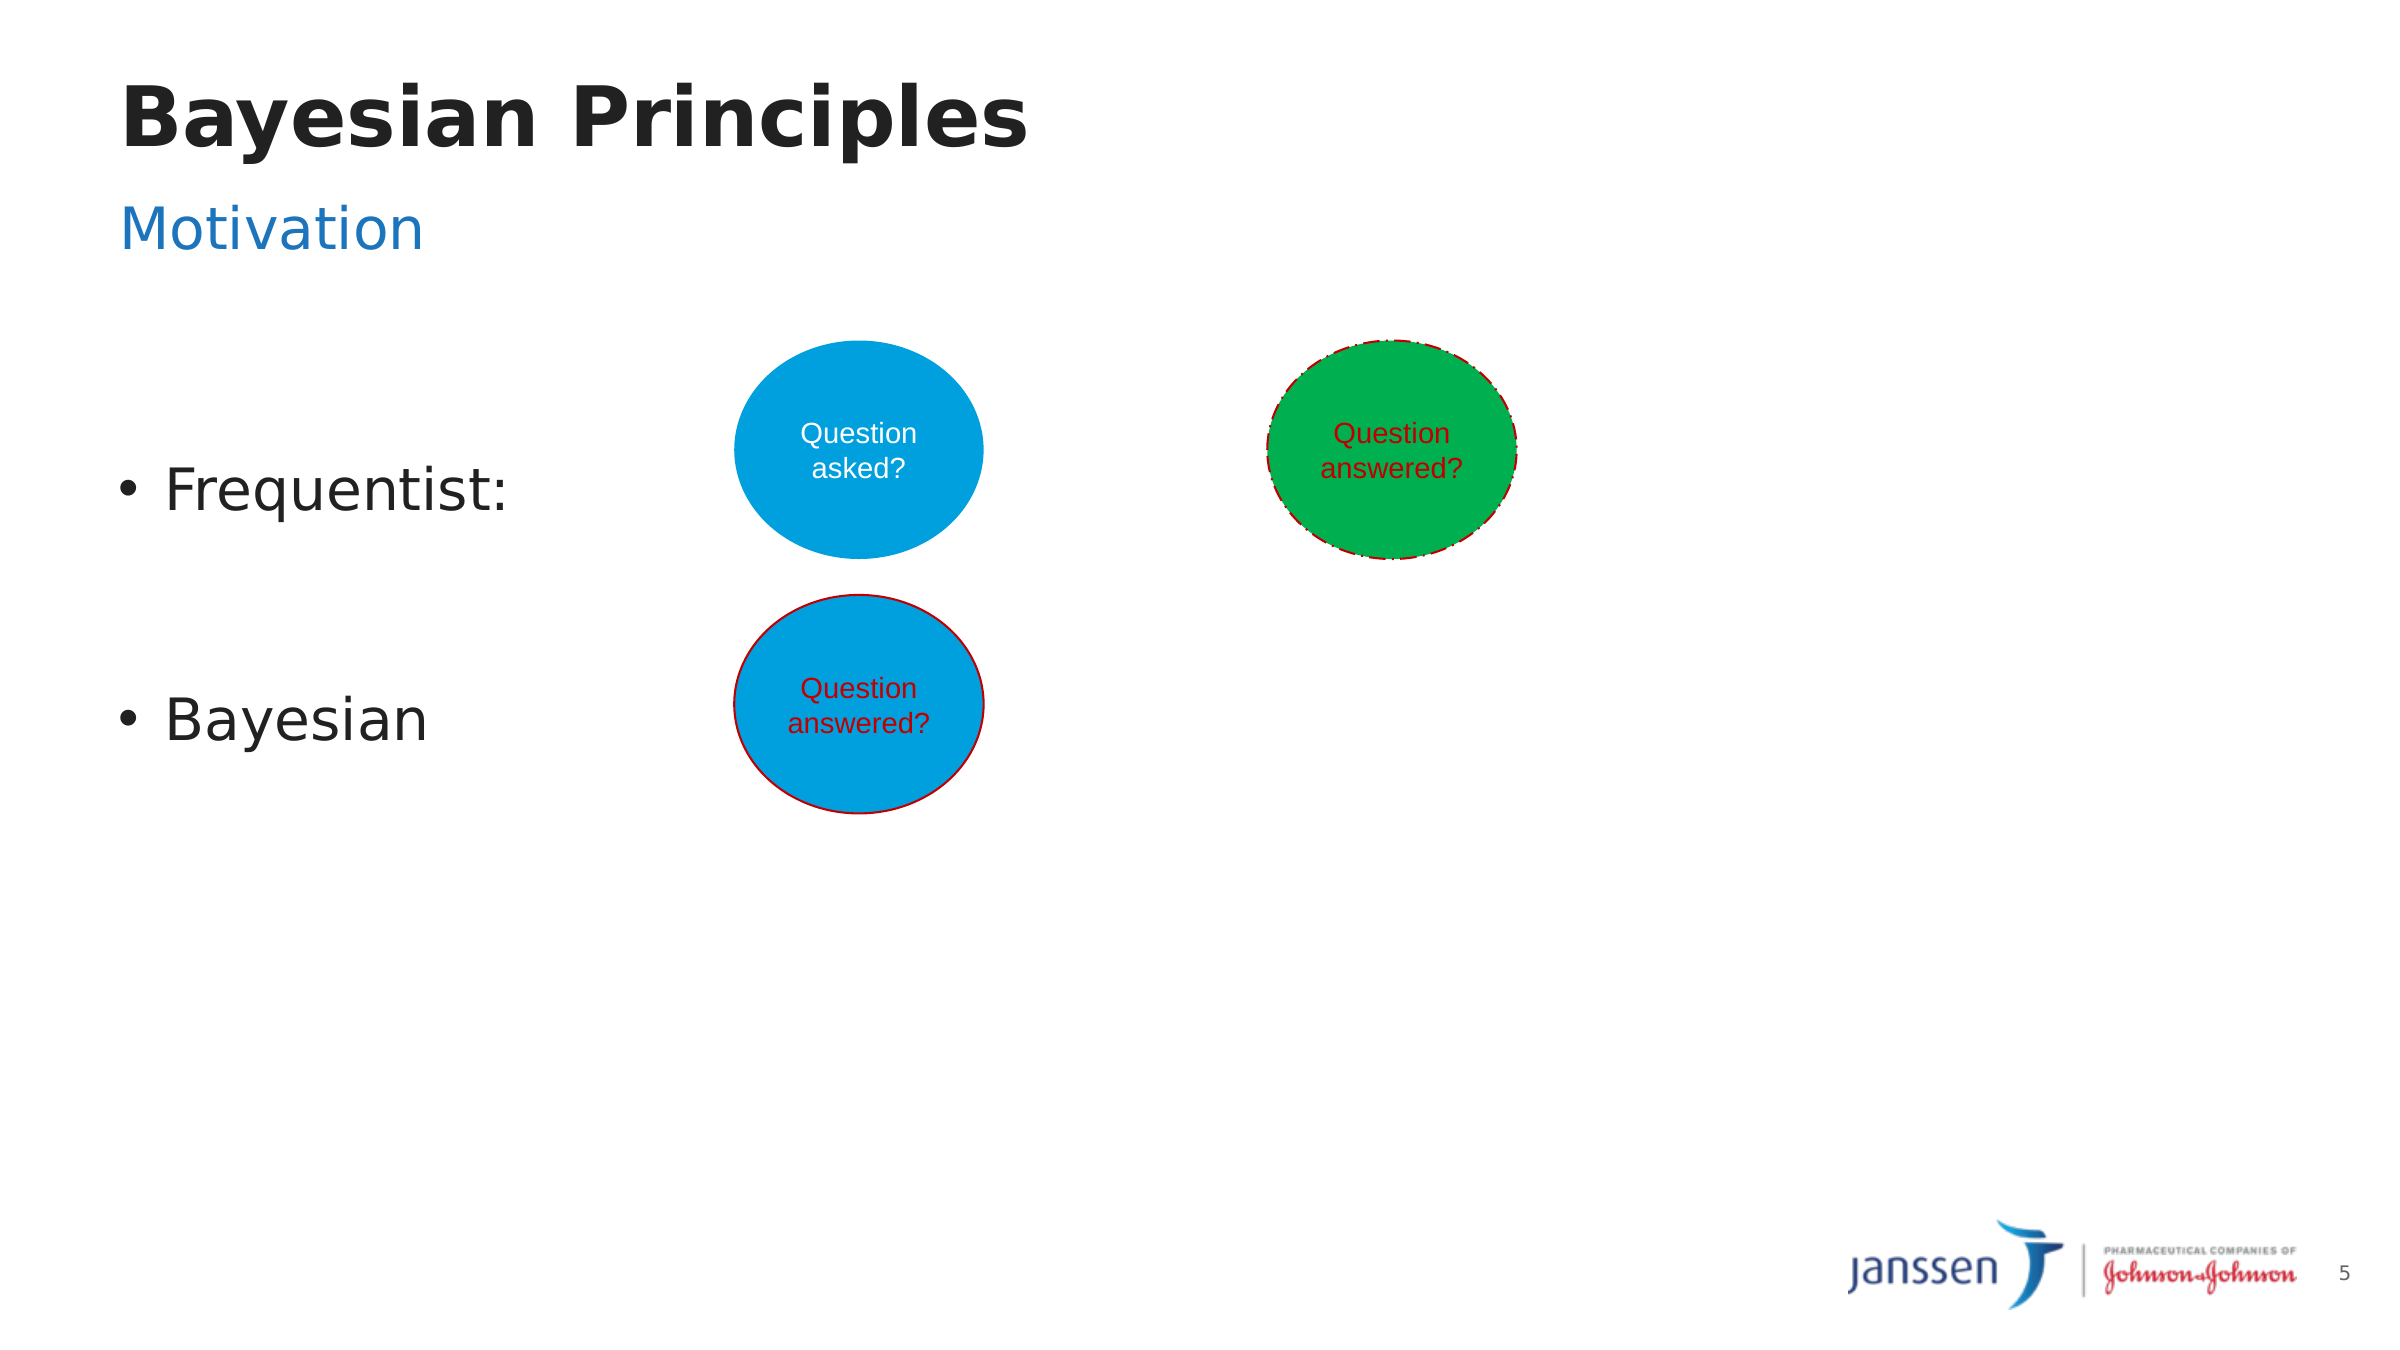

# Bayesian Principles
Motivation

Frequentist:

Bayesian

Question asked?
Question answered?
Question answered?
5